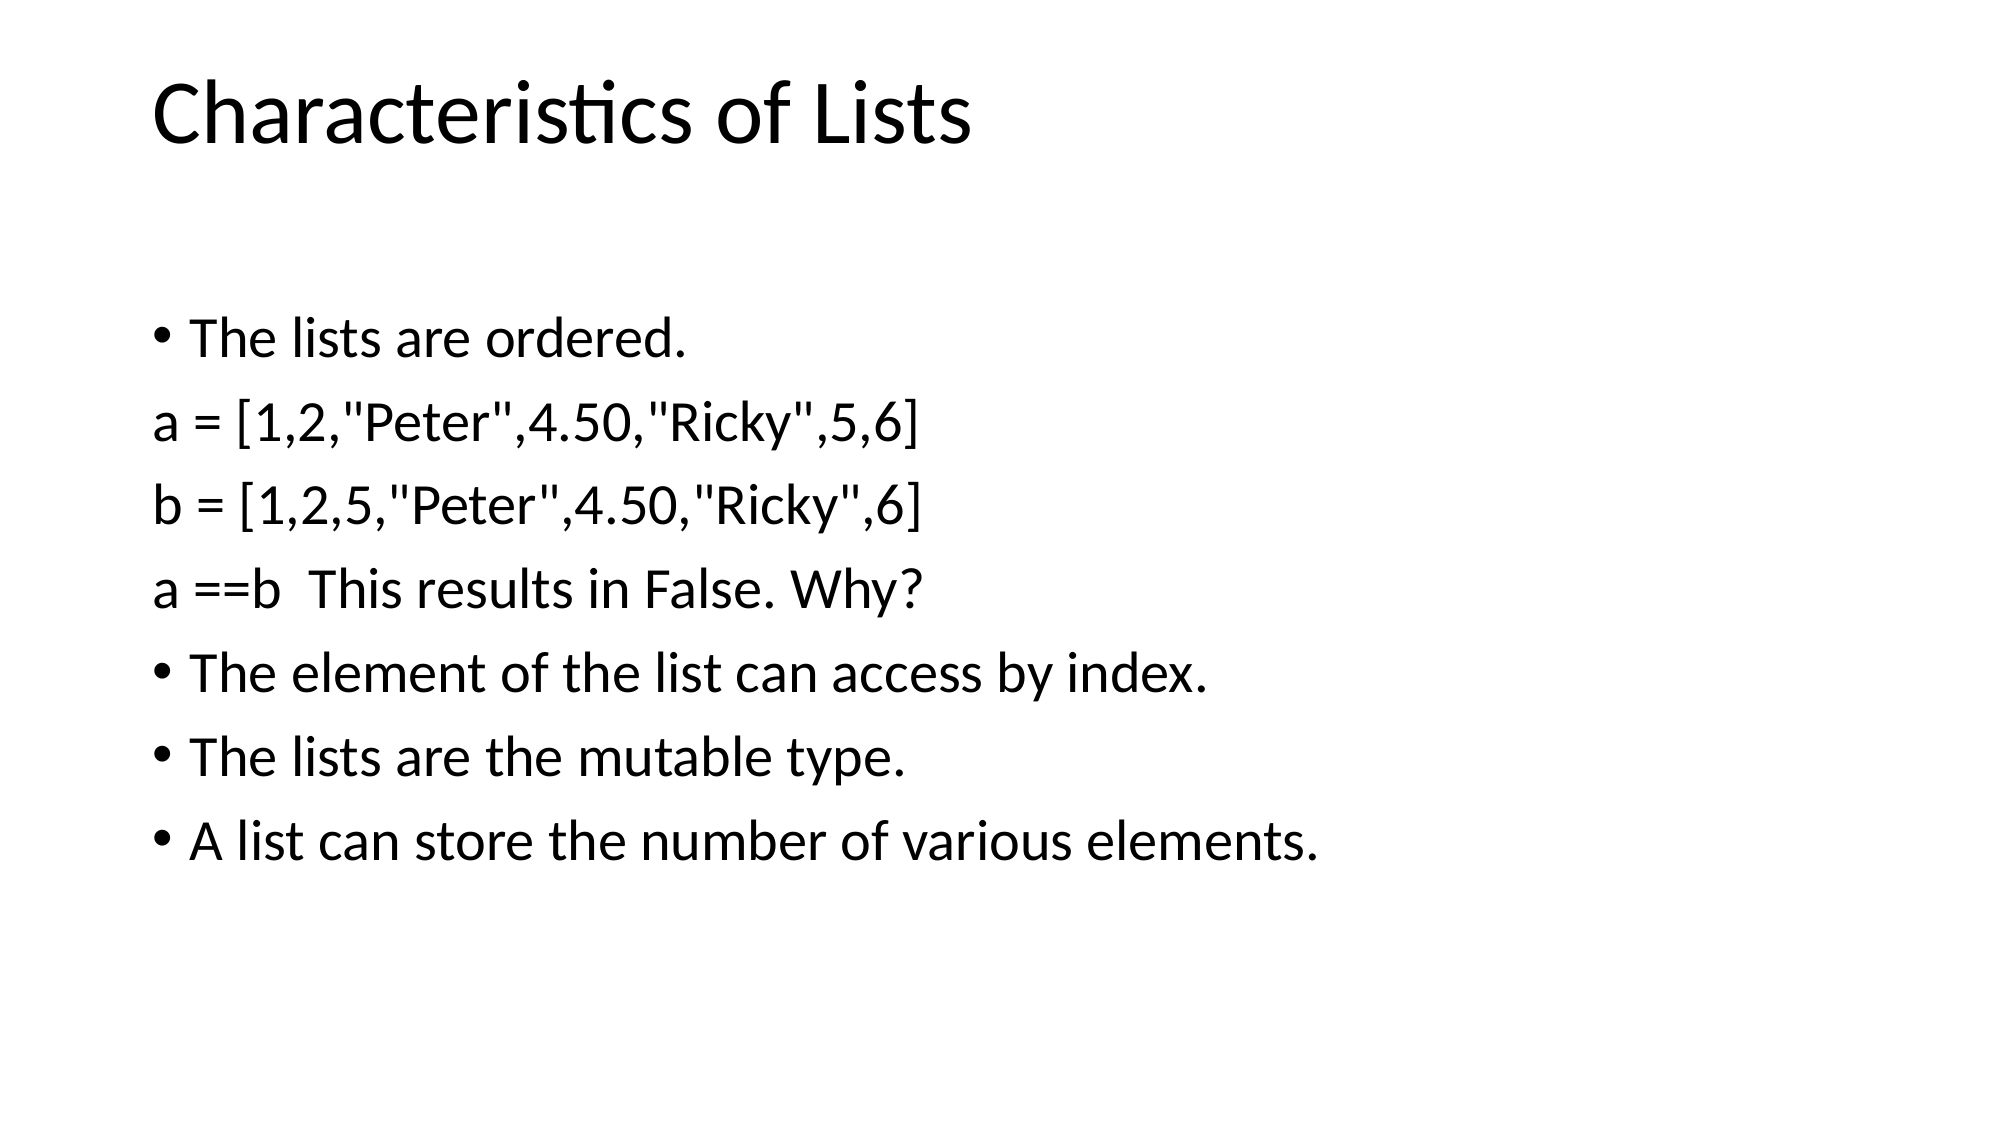

# Characteristics of Lists
The lists are ordered.
a = [1,2,"Peter",4.50,"Ricky",5,6]
b = [1,2,5,"Peter",4.50,"Ricky",6]
a ==b  This results in False. Why?
The element of the list can access by index.
The lists are the mutable type.
A list can store the number of various elements.